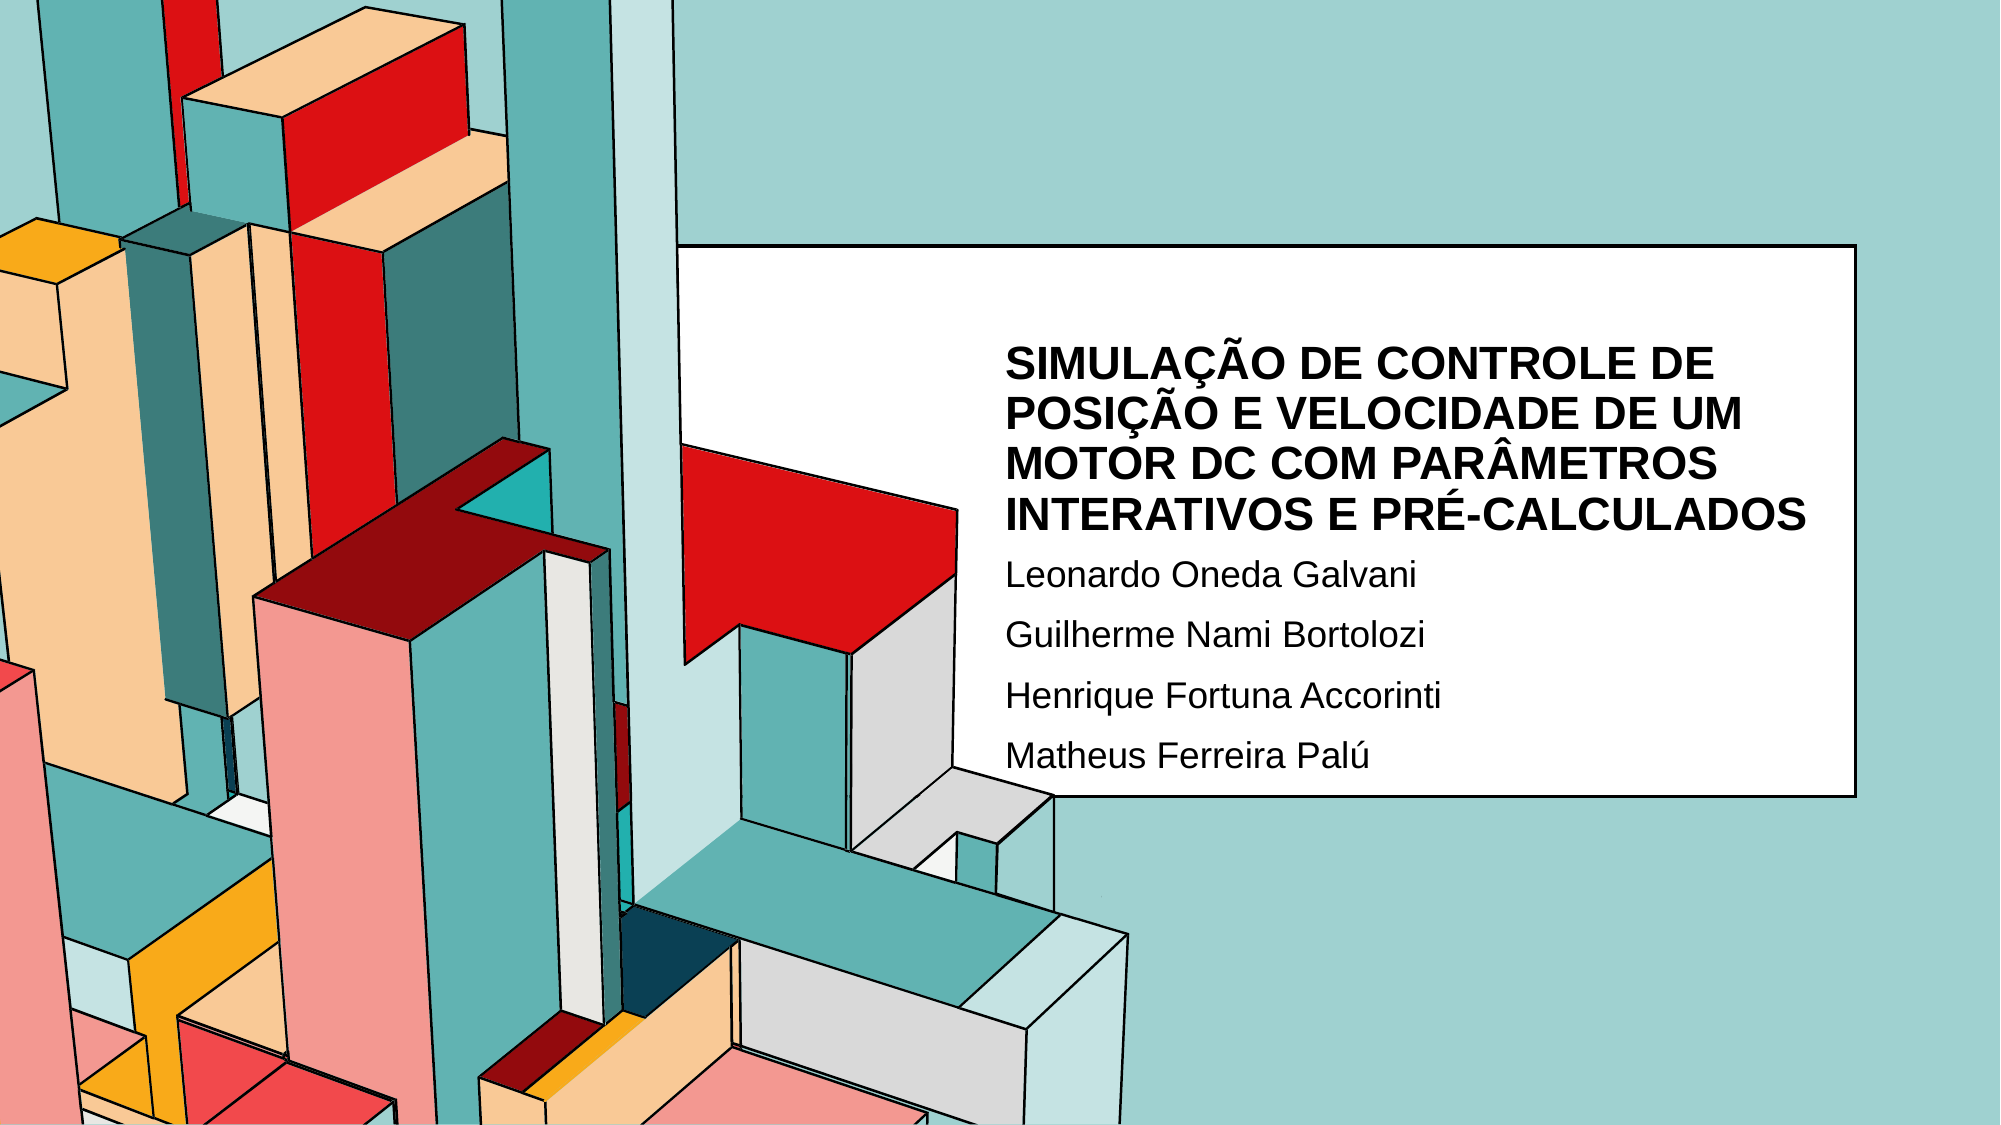

# SIMULAÇÃO DE CONTROLE DE POSIÇÃO E VELOCIDADE DE UM MOTOR DC COM PARÂMETROS INTERATIVOS E PRÉ-CALCULADOS
Leonardo Oneda Galvani
Guilherme Nami Bortolozi
Henrique Fortuna Accorinti
Matheus Ferreira Palú